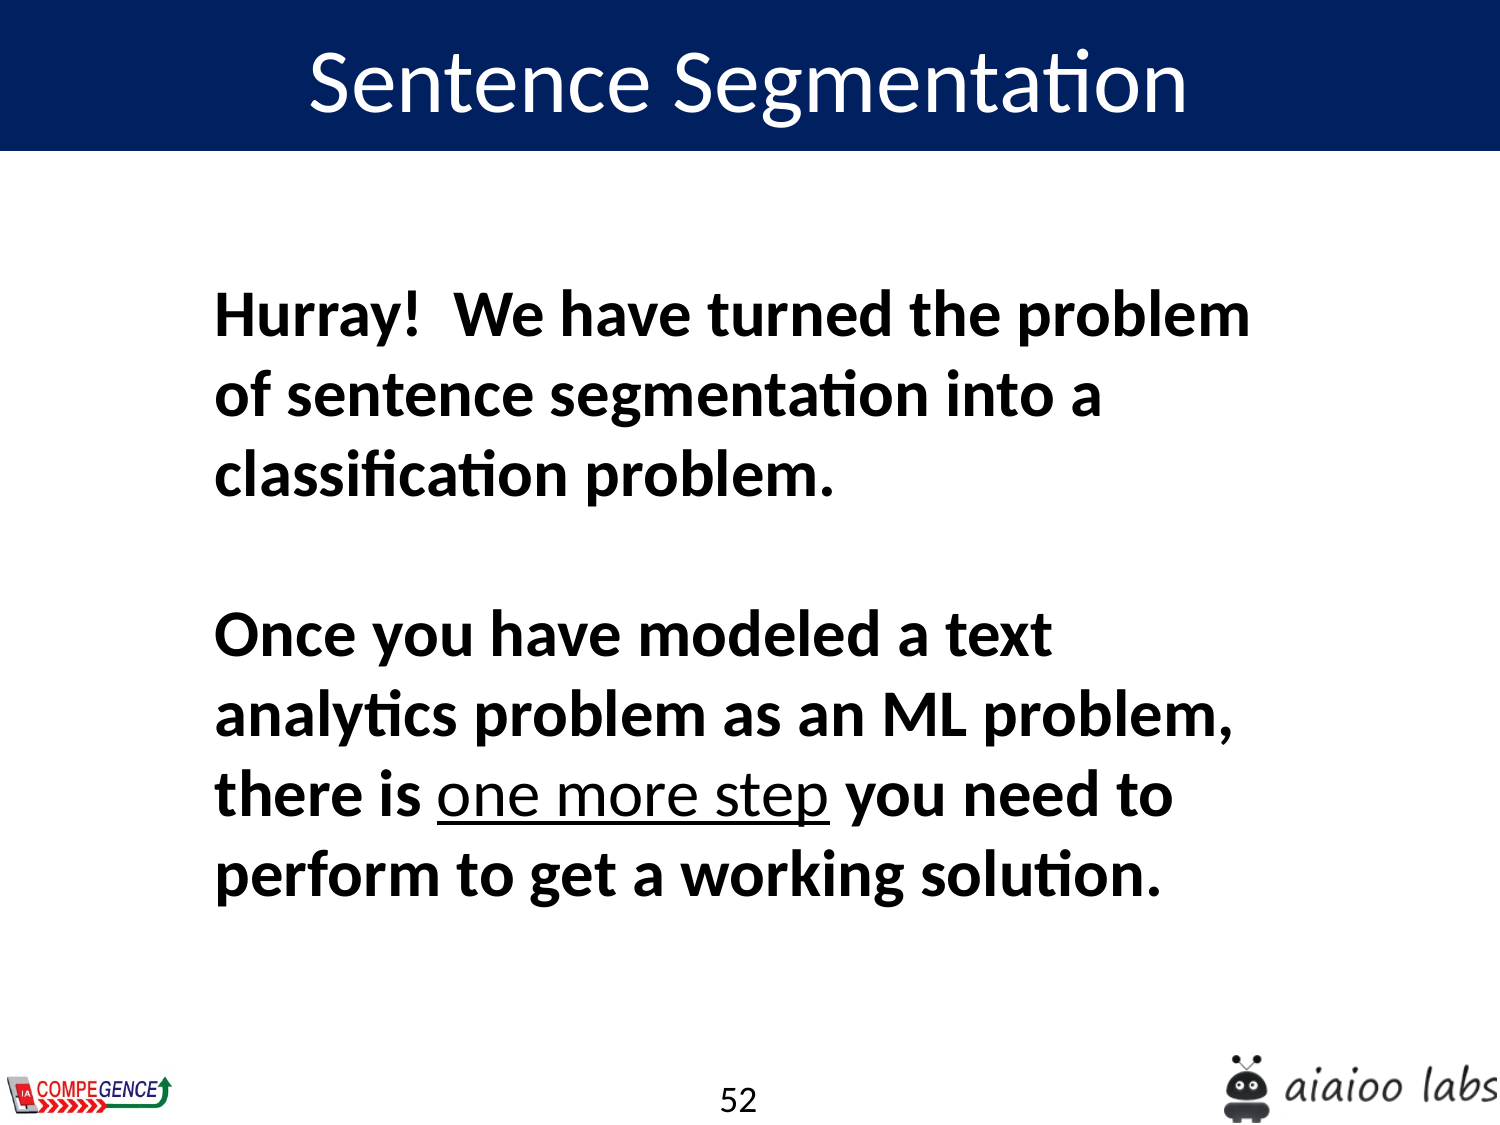

Sentence Segmentation
Hurray!  We have turned the problem of sentence segmentation into a classification problem.

Once you have modeled a text analytics problem as an ML problem, there is one more step you need to perform to get a working solution.